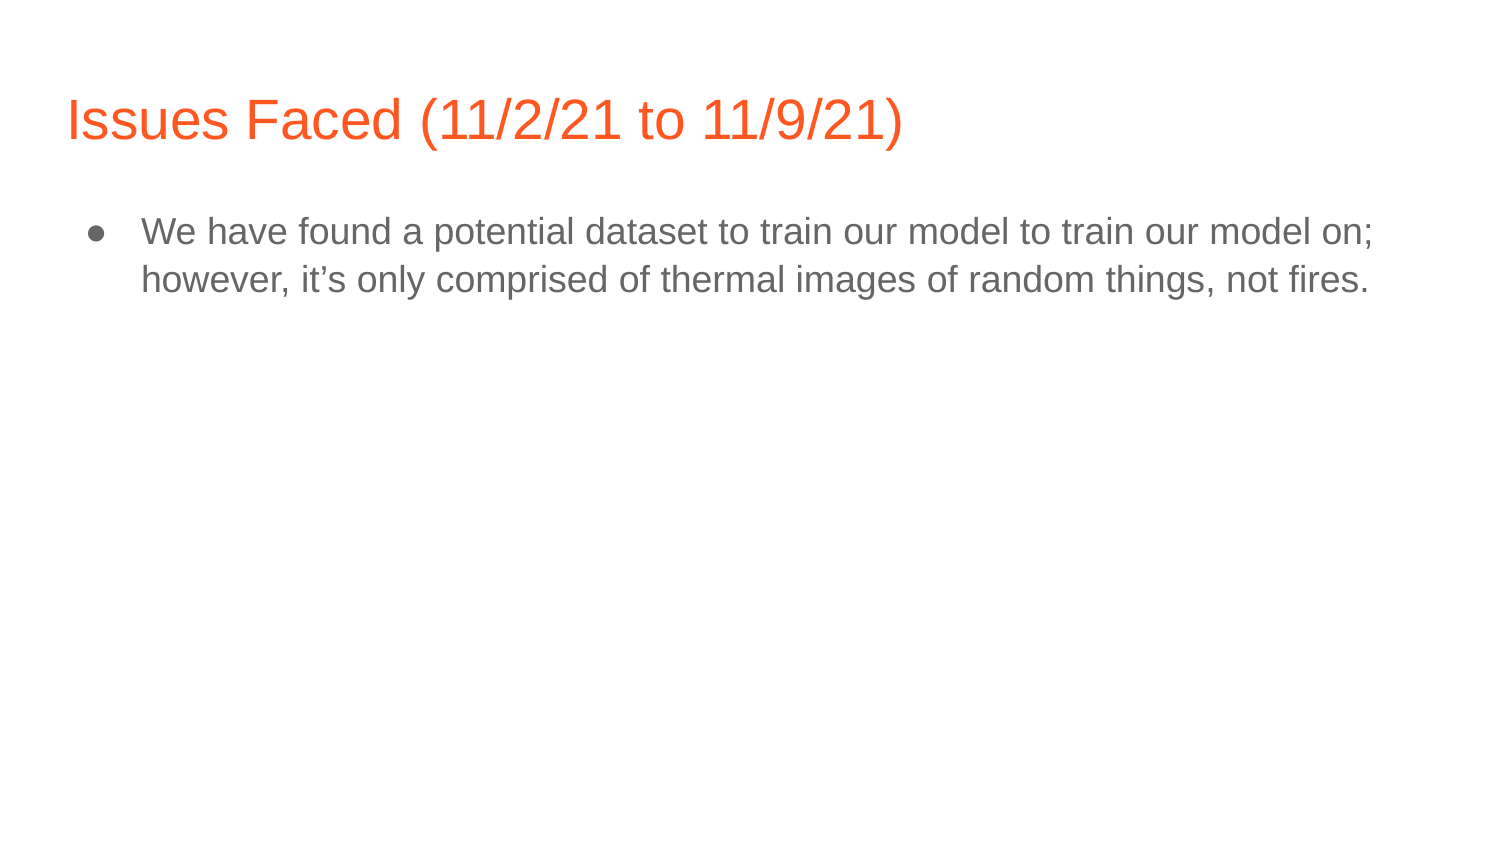

# Issues Faced (11/2/21 to 11/9/21)
We have found a potential dataset to train our model to train our model on; however, it’s only comprised of thermal images of random things, not fires.